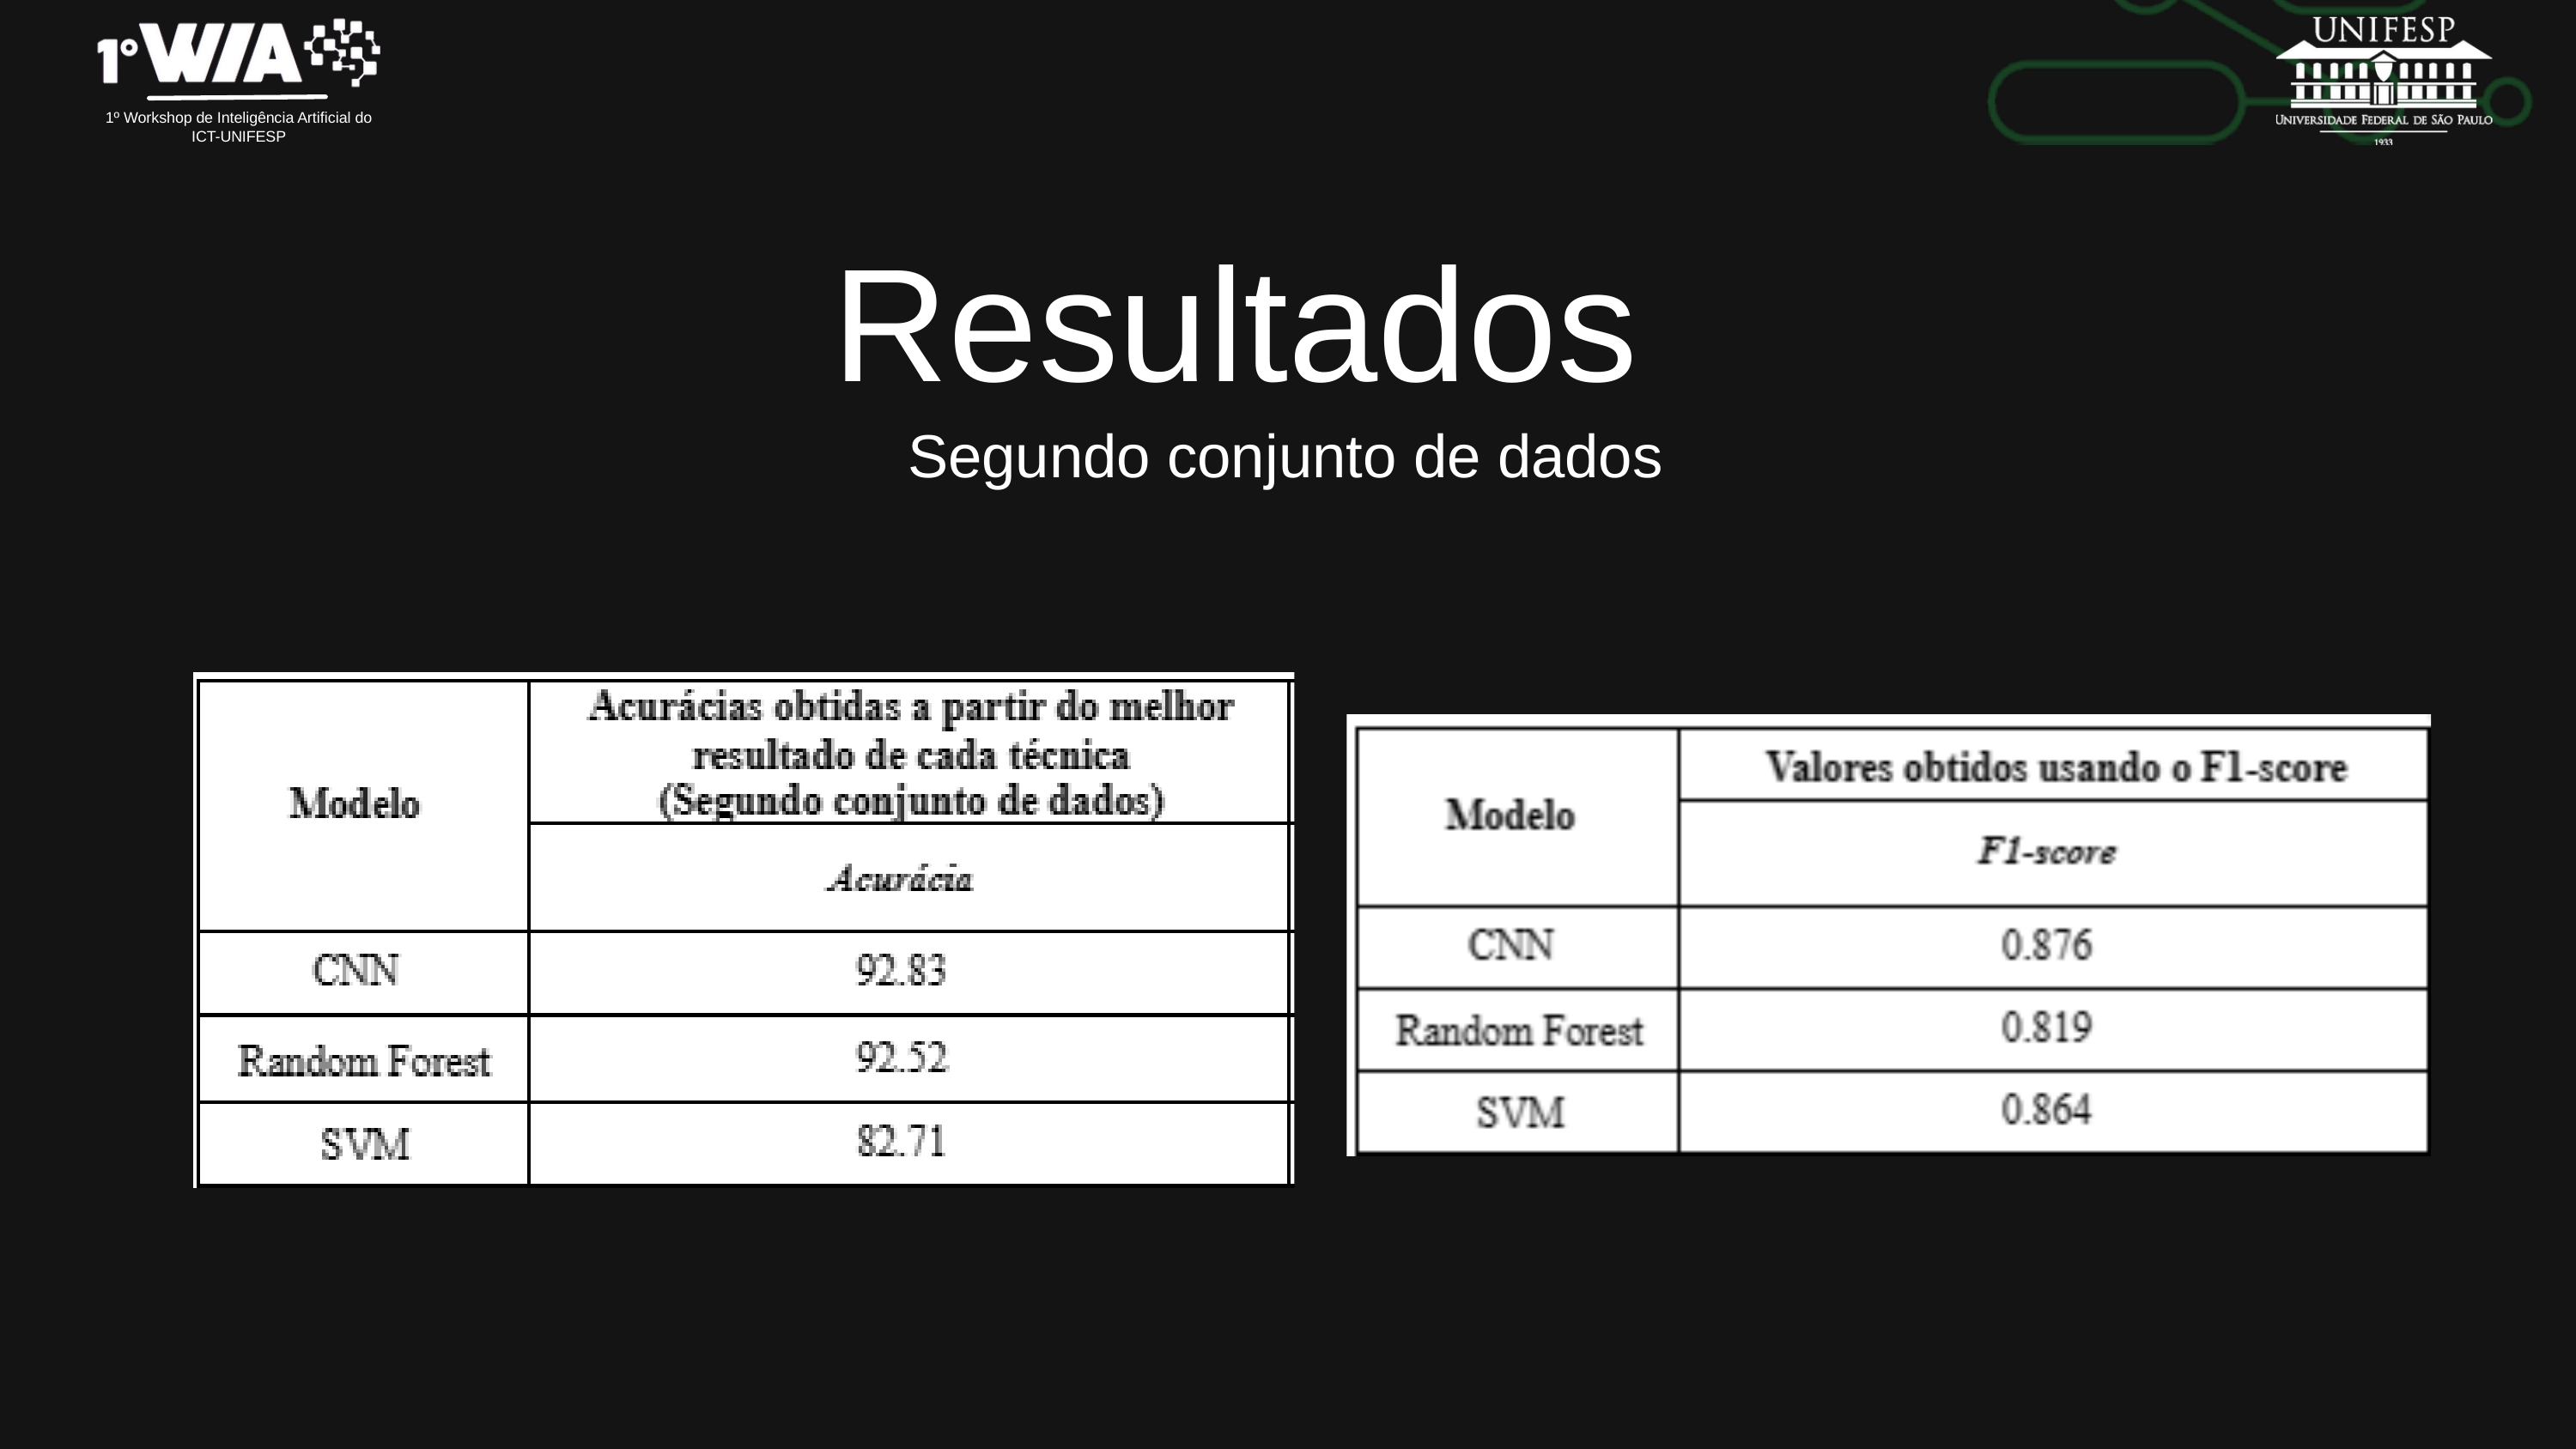

1º Workshop de Inteligência Artificial do ICT-UNIFESP

Resultados
Segundo conjunto de dados

9